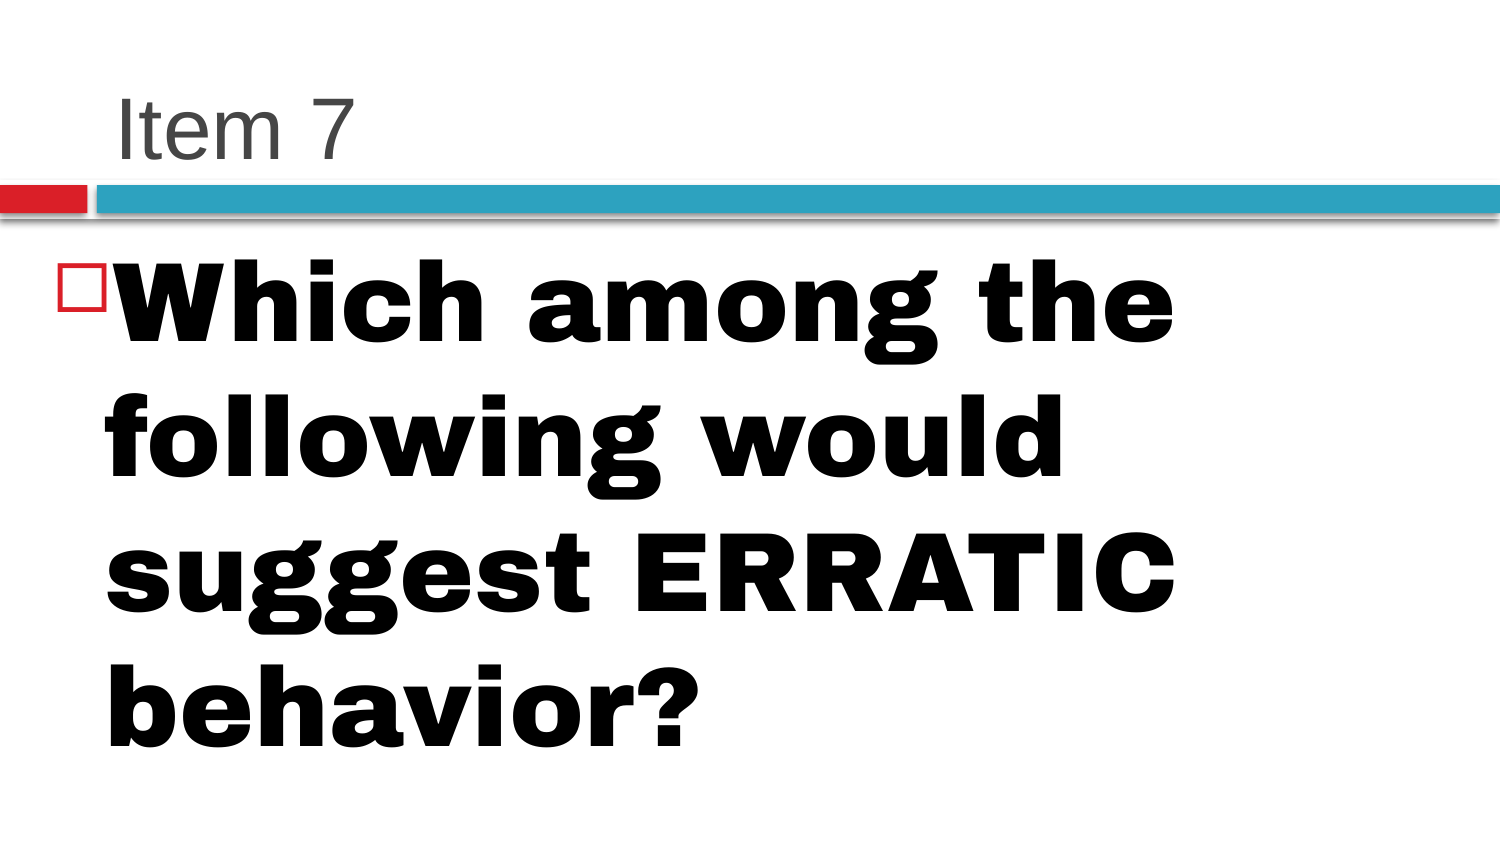

# Item 7
Which among the following would suggest ERRATIC behavior?